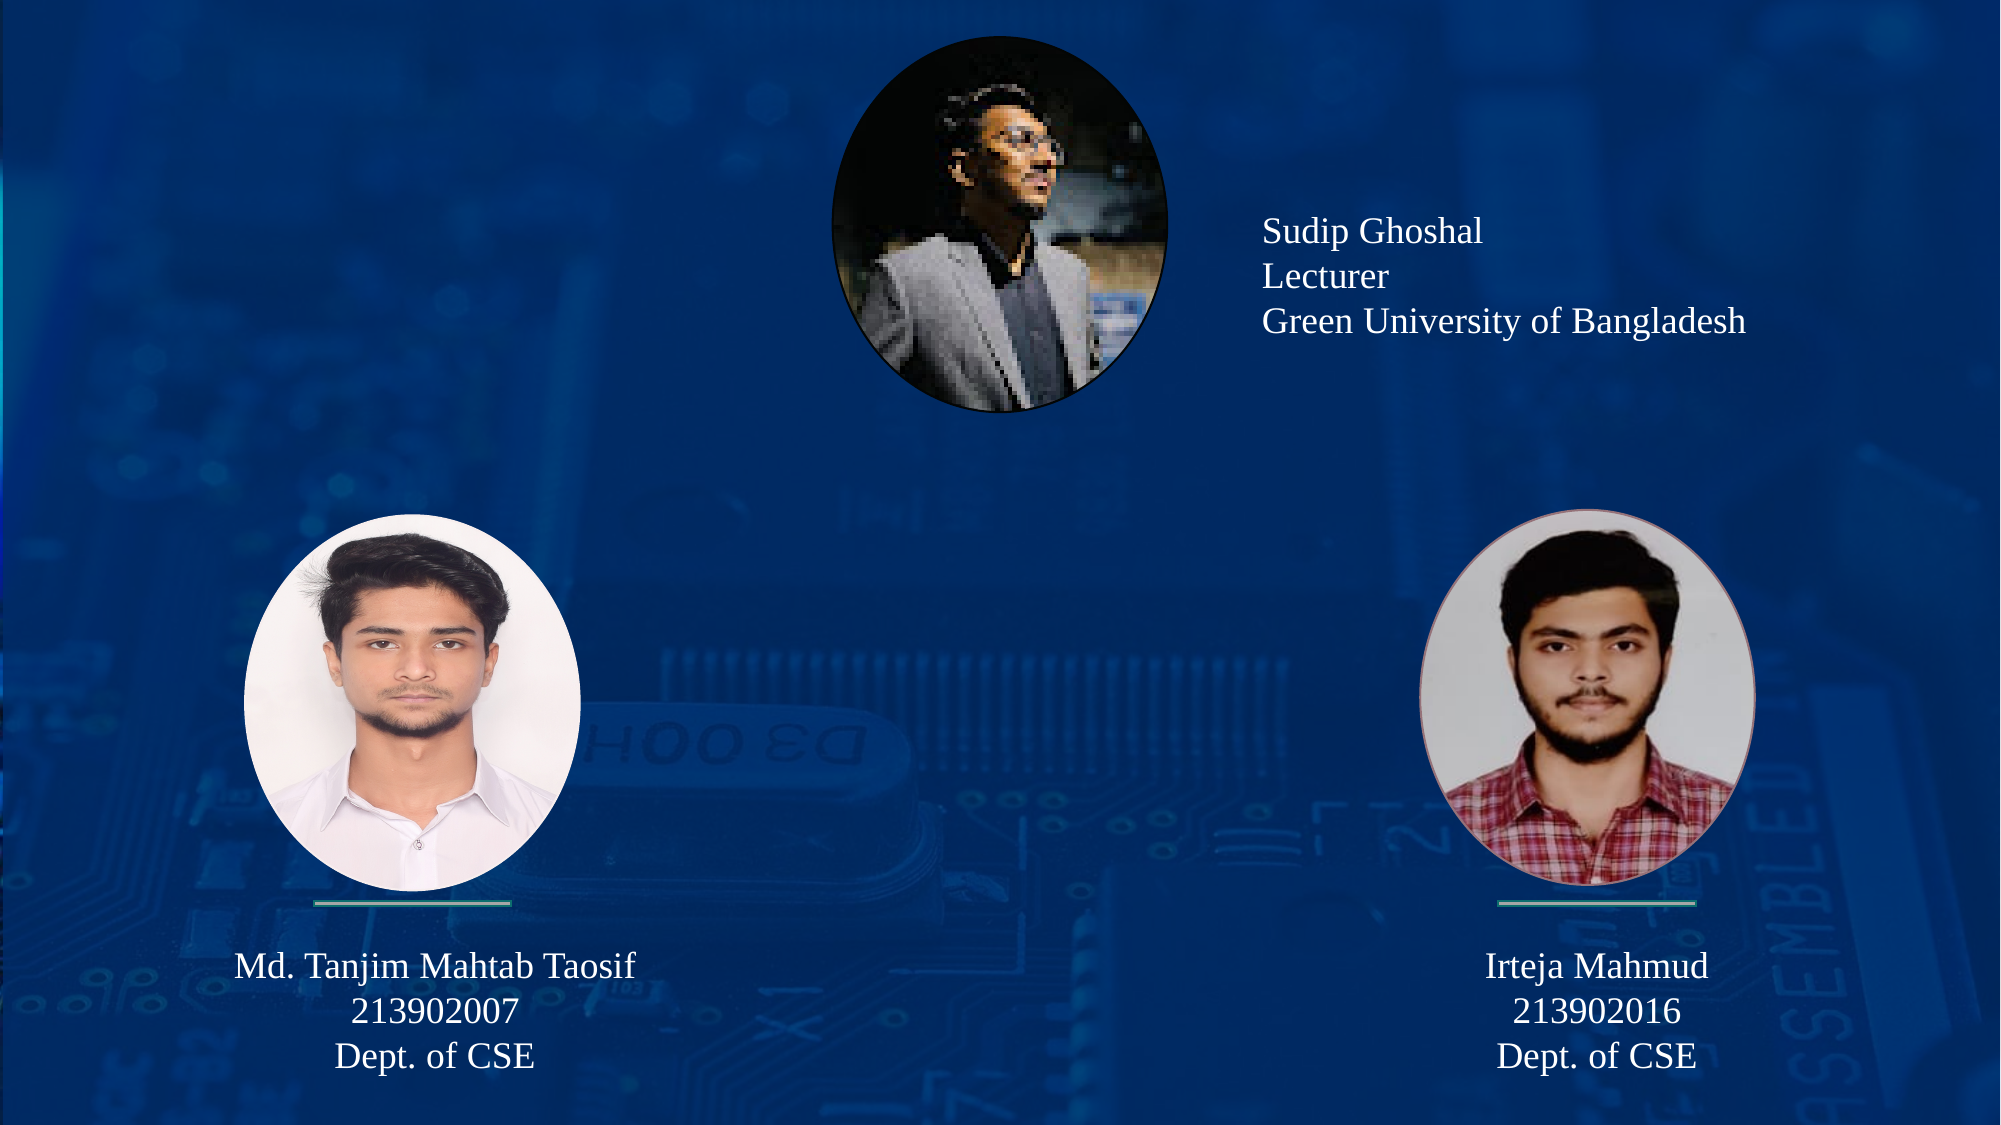

Sudip Ghoshal
Lecturer
Green University of Bangladesh

Irteja Mahmud
213902016
Dept. of CSE
Md. Tanjim Mahtab Taosif
213902007
Dept. of CSE